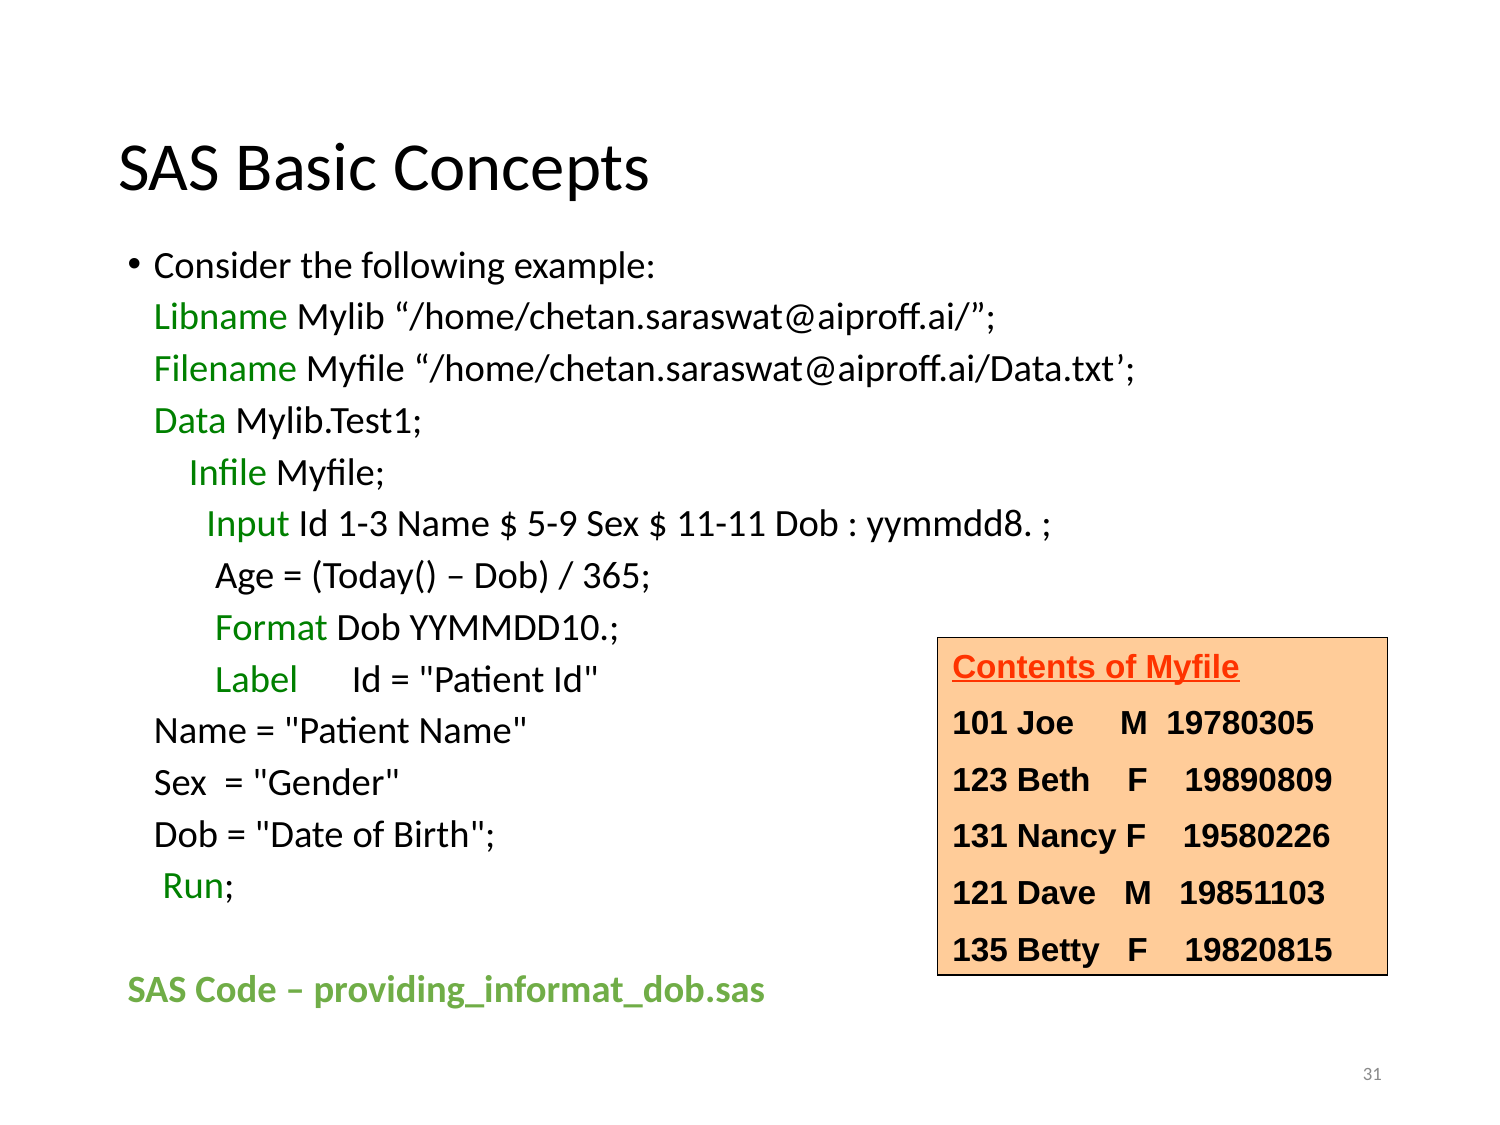

# SAS Basic Concepts
Consider the following example:
	Libname Mylib “/home/chetan.saraswat@aiproff.ai/”;
	Filename Myfile “/home/chetan.saraswat@aiproff.ai/Data.txt’;
	Data Mylib.Test1;
	    Infile Myfile;
	      Input Id 1-3 Name $ 5-9 Sex $ 11-11 Dob : yymmdd8. ;
	       Age = (Today() – Dob) / 365;
	       Format Dob YYMMDD10.;
	       Label 	Id = "Patient Id"
			Name = "Patient Name"
			Sex  = "Gender"
			Dob = "Date of Birth";
	 Run;

SAS Code – providing_informat_dob.sas
Contents of Myfile
101 Joe     M  19780305
123 Beth    F    19890809
131 Nancy F    19580226
121 Dave   M   19851103
135 Betty   F    19820815
31